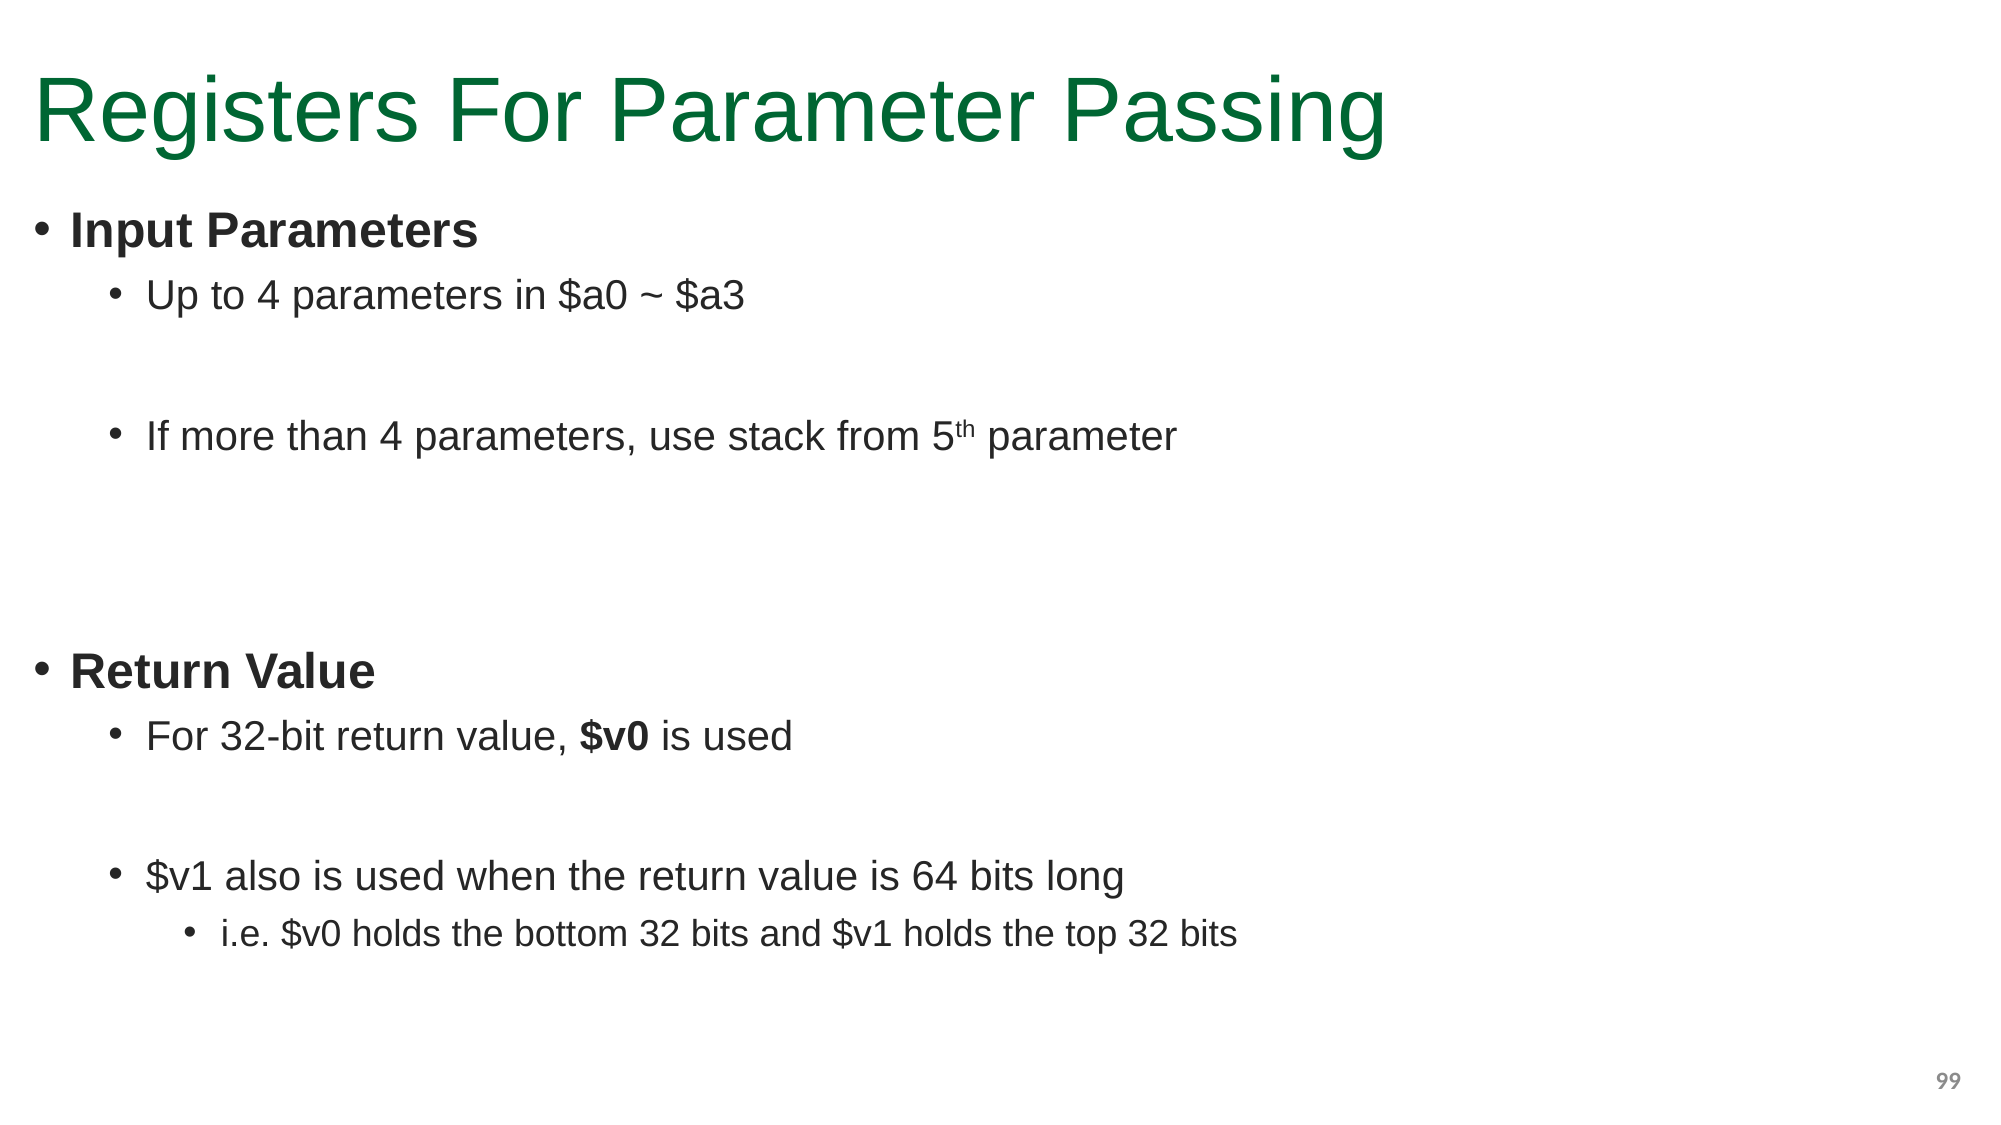

# Registers For Parameter Passing
Input Parameters
Up to 4 parameters in $a0 ~ $a3

If more than 4 parameters, use stack from 5th parameter

Return Value
For 32-bit return value, $v0 is used

$v1 also is used when the return value is 64 bits long
i.e. $v0 holds the bottom 32 bits and $v1 holds the top 32 bits
99